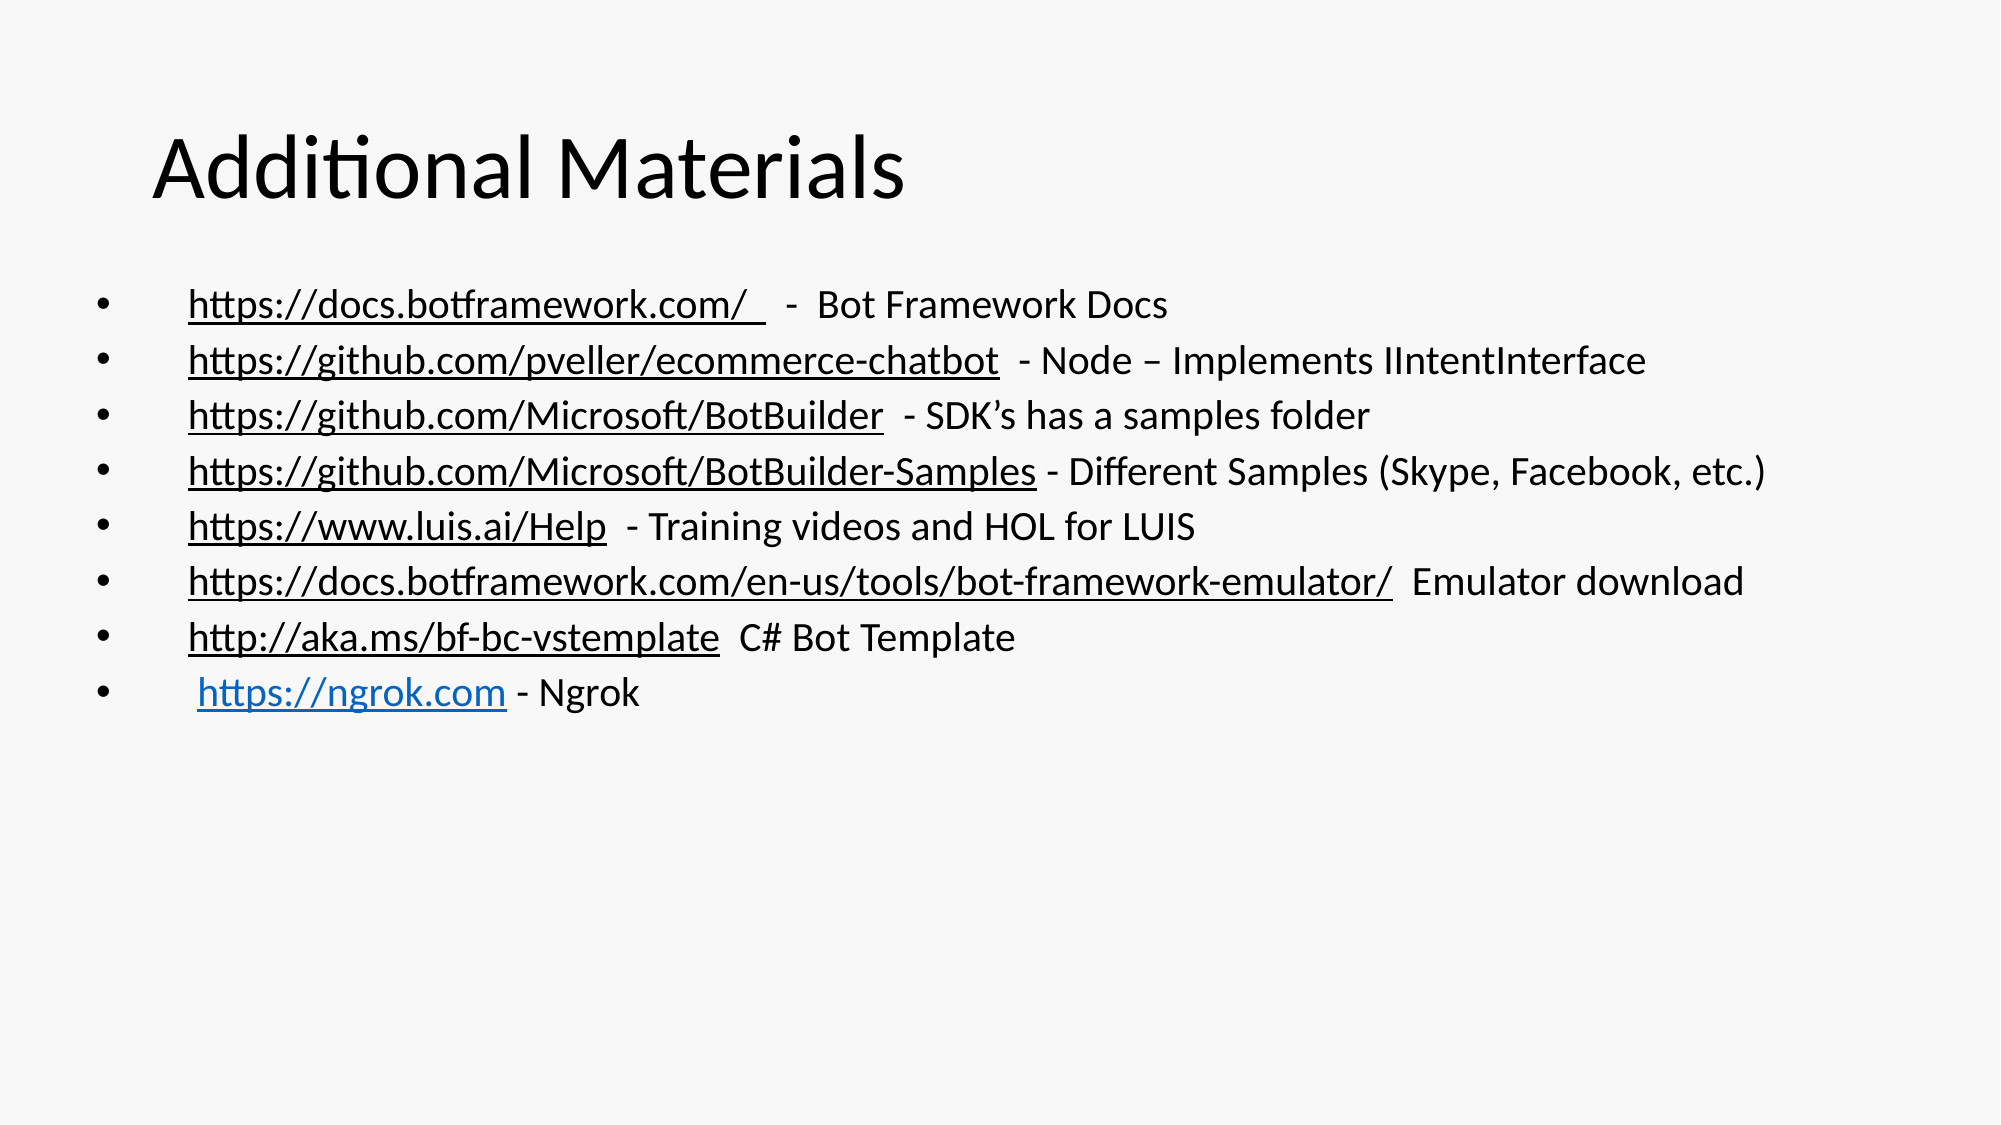

# Additional Materials

https://docs.botframework.com/    -  Bot Framework Docs
https://github.com/pveller/ecommerce-chatbot  - Node – Implements IIntentInterface
https://github.com/Microsoft/BotBuilder  - SDK’s has a samples folder
https://github.com/Microsoft/BotBuilder-Samples - Different Samples (Skype, Facebook, etc.)
https://www.luis.ai/Help  - Training videos and HOL for LUIS
https://docs.botframework.com/en-us/tools/bot-framework-emulator/  Emulator download
http://aka.ms/bf-bc-vstemplate  C# Bot Template
 https://ngrok.com - Ngrok